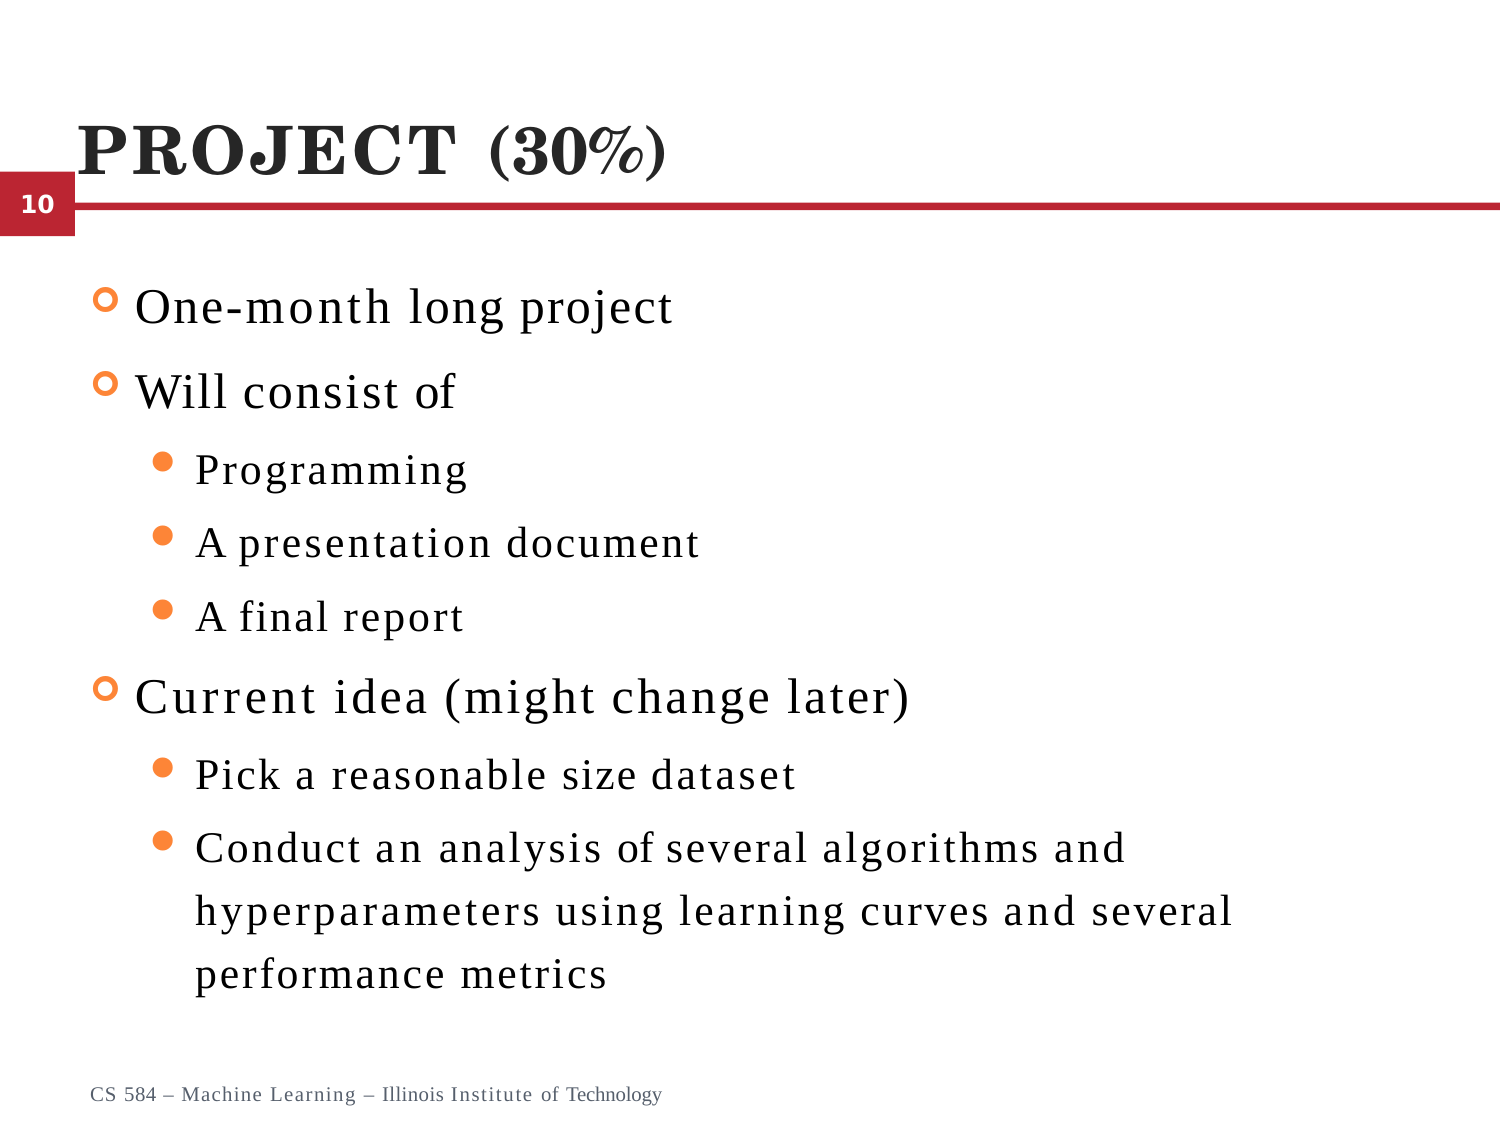

# Project (30%)
One-month long project
Will consist of
Programming
A presentation document
A final report
Current idea (might change later)
Pick a reasonable size dataset
Conduct an analysis of several algorithms and hyperparameters using learning curves and several performance metrics
15
CS 584 – Machine Learning – Illinois Institute of Technology